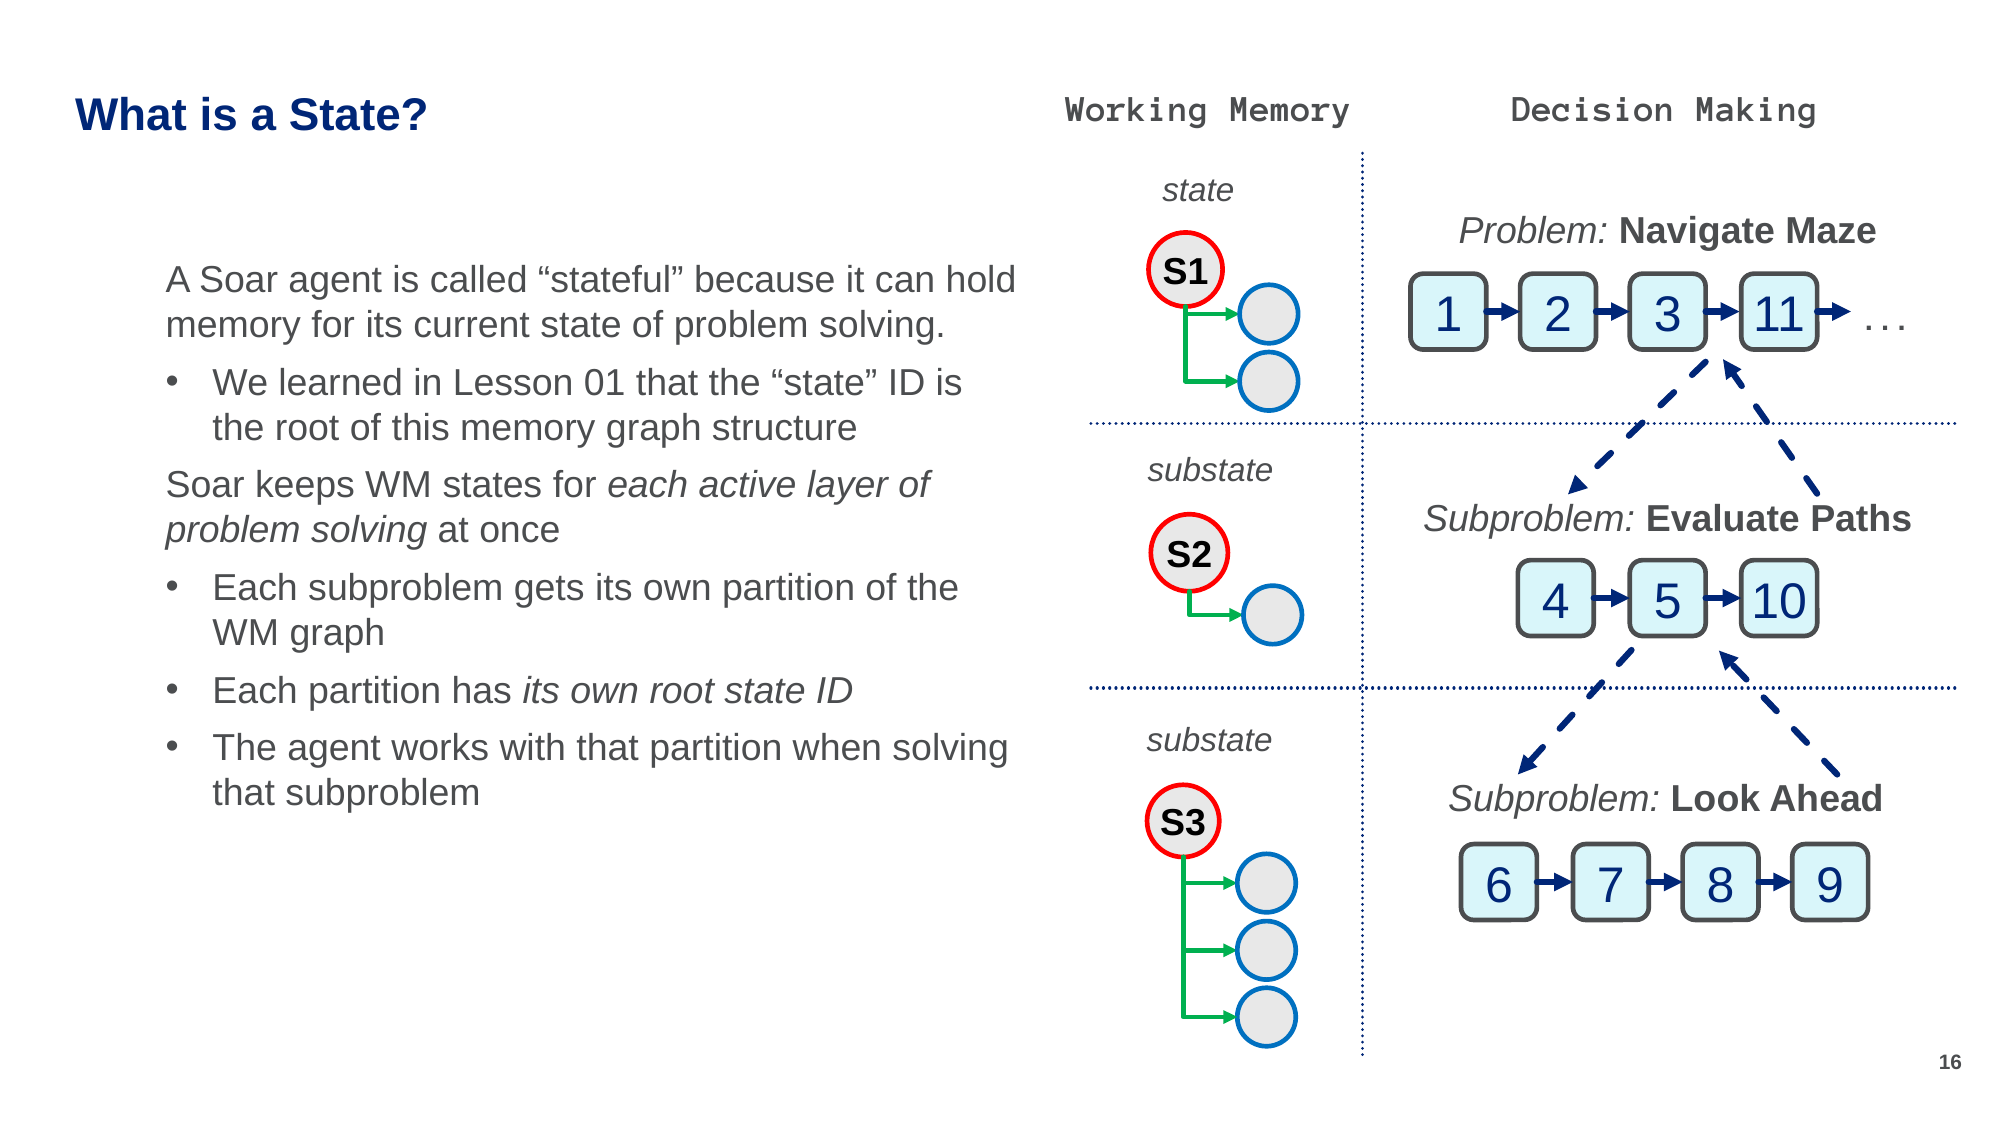

Working Memory
Decision Making
# What is a State?
state
Problem: Navigate Maze
1
2
3
11
S1

A Soar agent is called “stateful” because it can hold memory for its current state of problem solving.
We learned in Lesson 01 that the “state” ID is the root of this memory graph structure
Soar keeps WM states for each active layer of problem solving at once
Each subproblem gets its own partition of the WM graph
Each partition has its own root state ID
The agent works with that partition when solving that subproblem
. . .
Subproblem: Evaluate Paths
4
5
10
substate
S2

Subproblem: Look Ahead
9
6
7
8
substate
S3